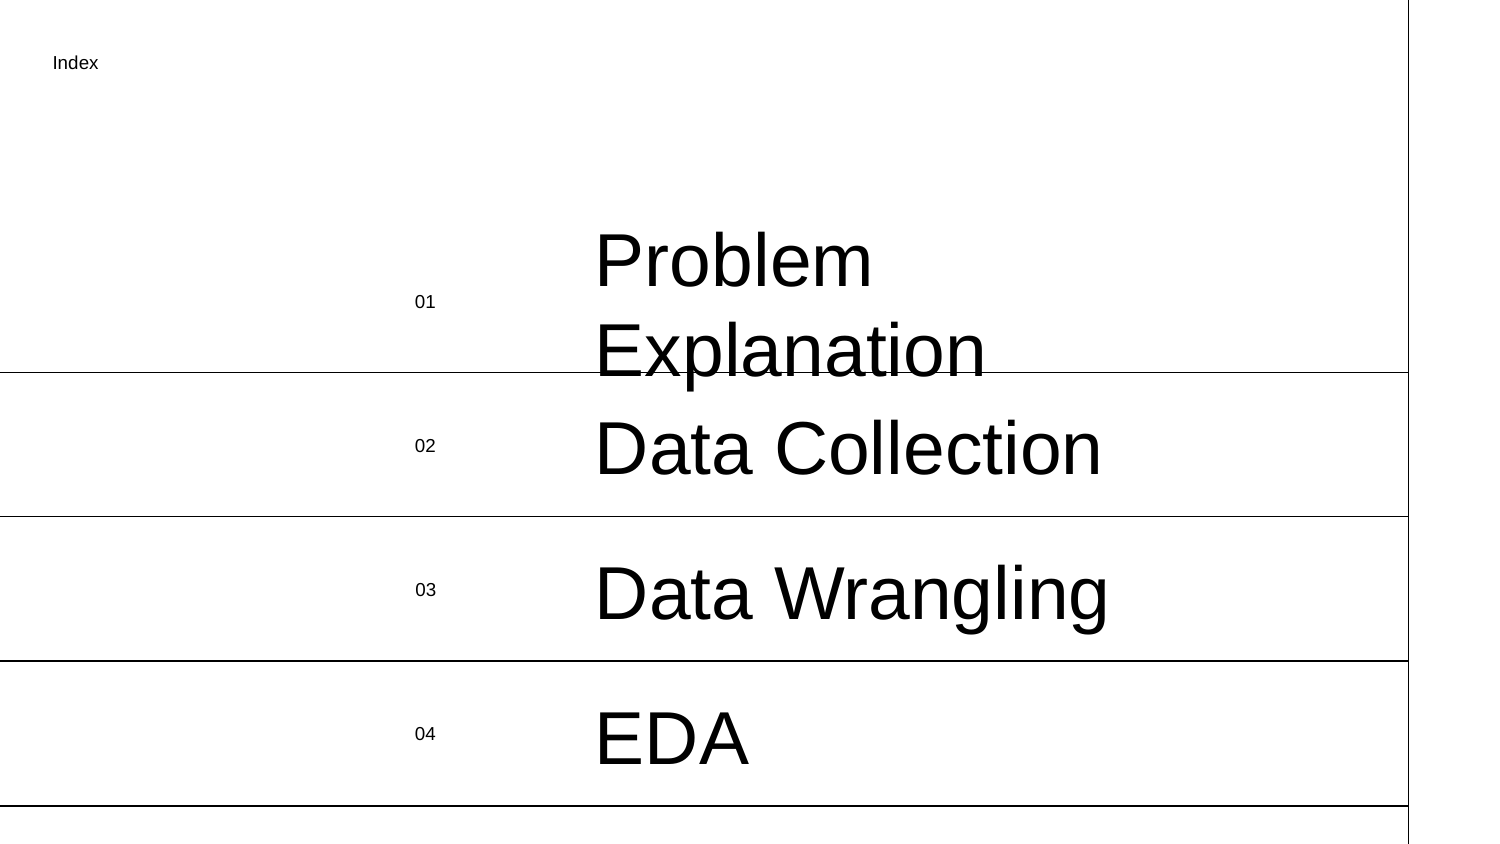

# Index
01
Problem Explanation
02
Data Collection
03
Data Wrangling
04
EDA